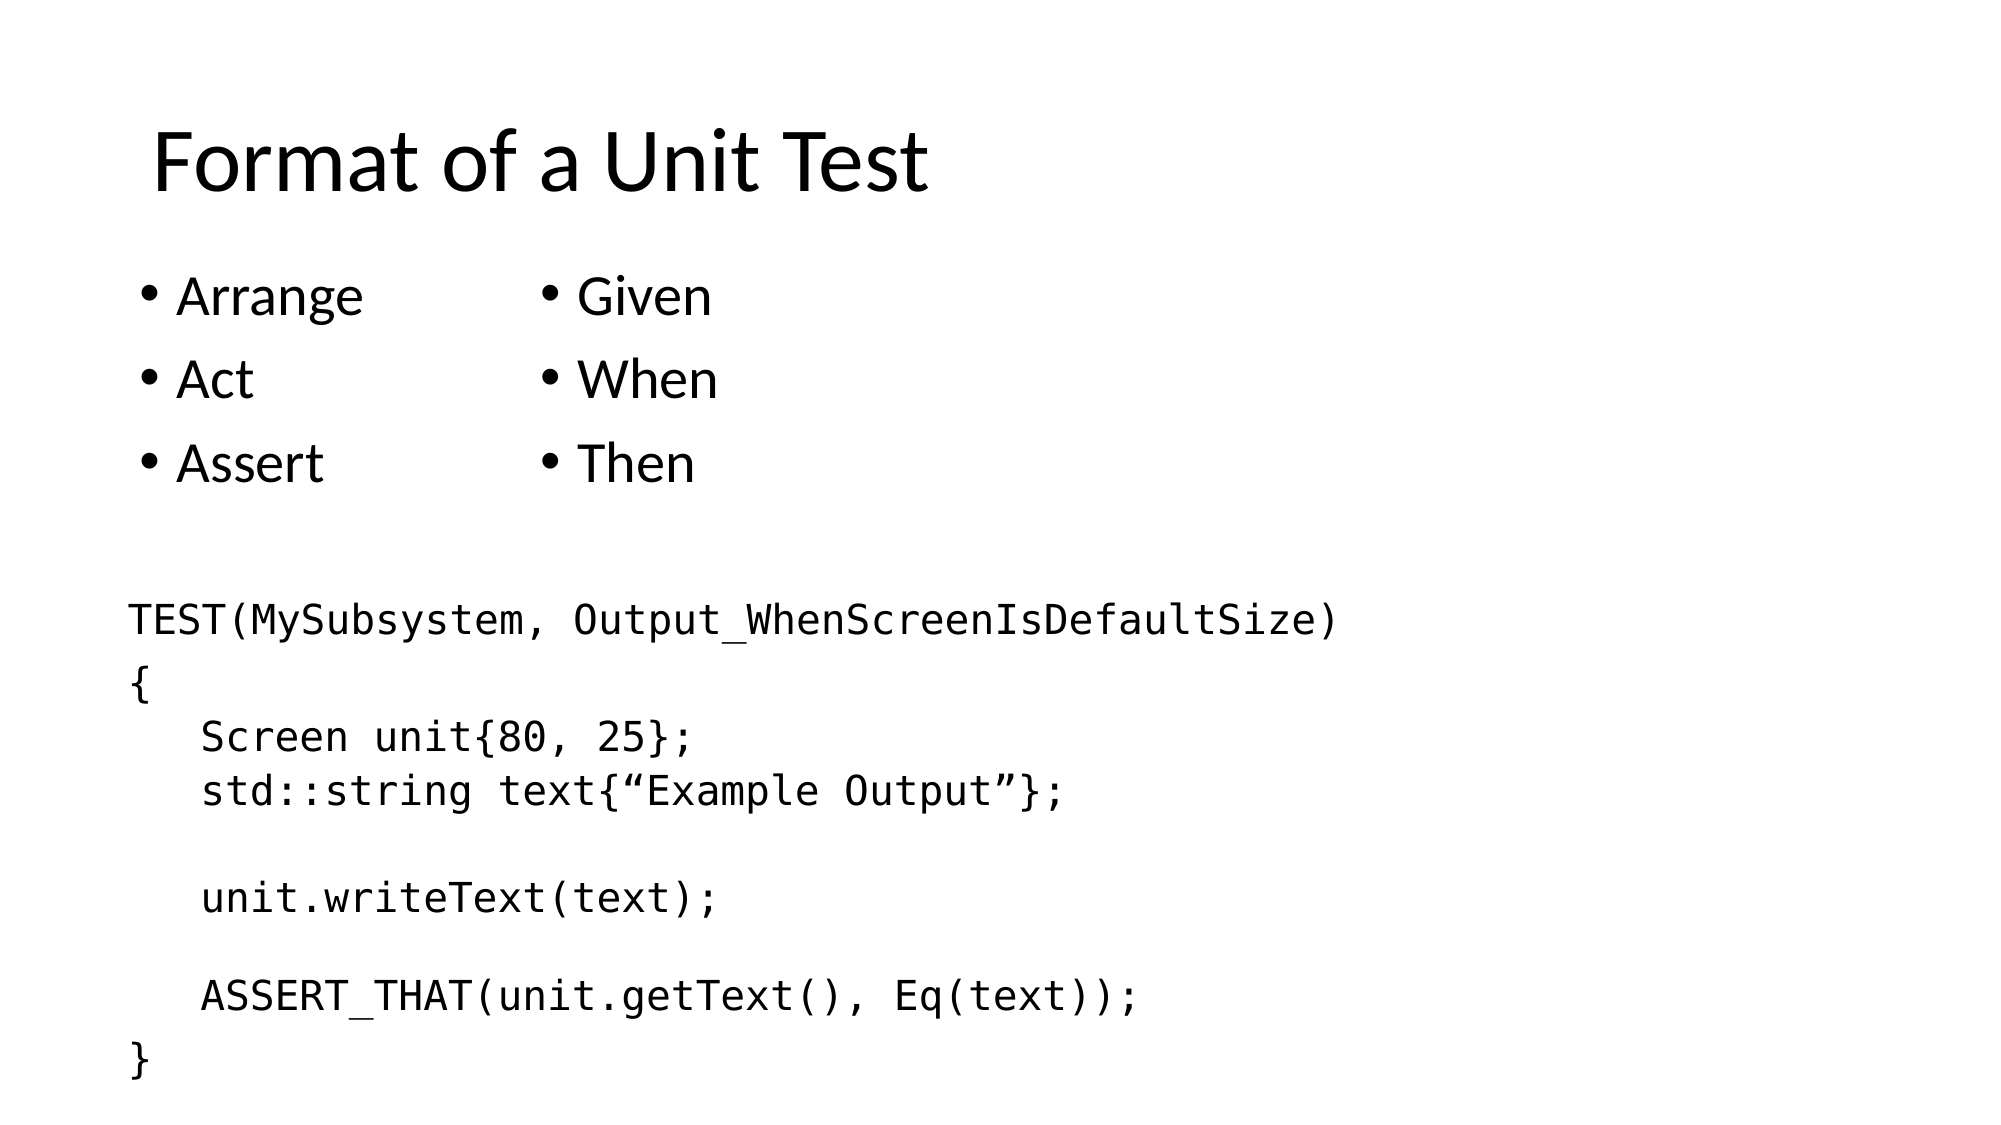

# Format of a Unit Test
Arrange
Act
Assert
Given
When
Then
TEST(MySubsystem, Output_WhenScreenIsDefaultSize)
{
Screen unit{80, 25};
std::string text{“Example Output”};

unit.writeText(text);
ASSERT_THAT(unit.getText(), Eq(text));
}